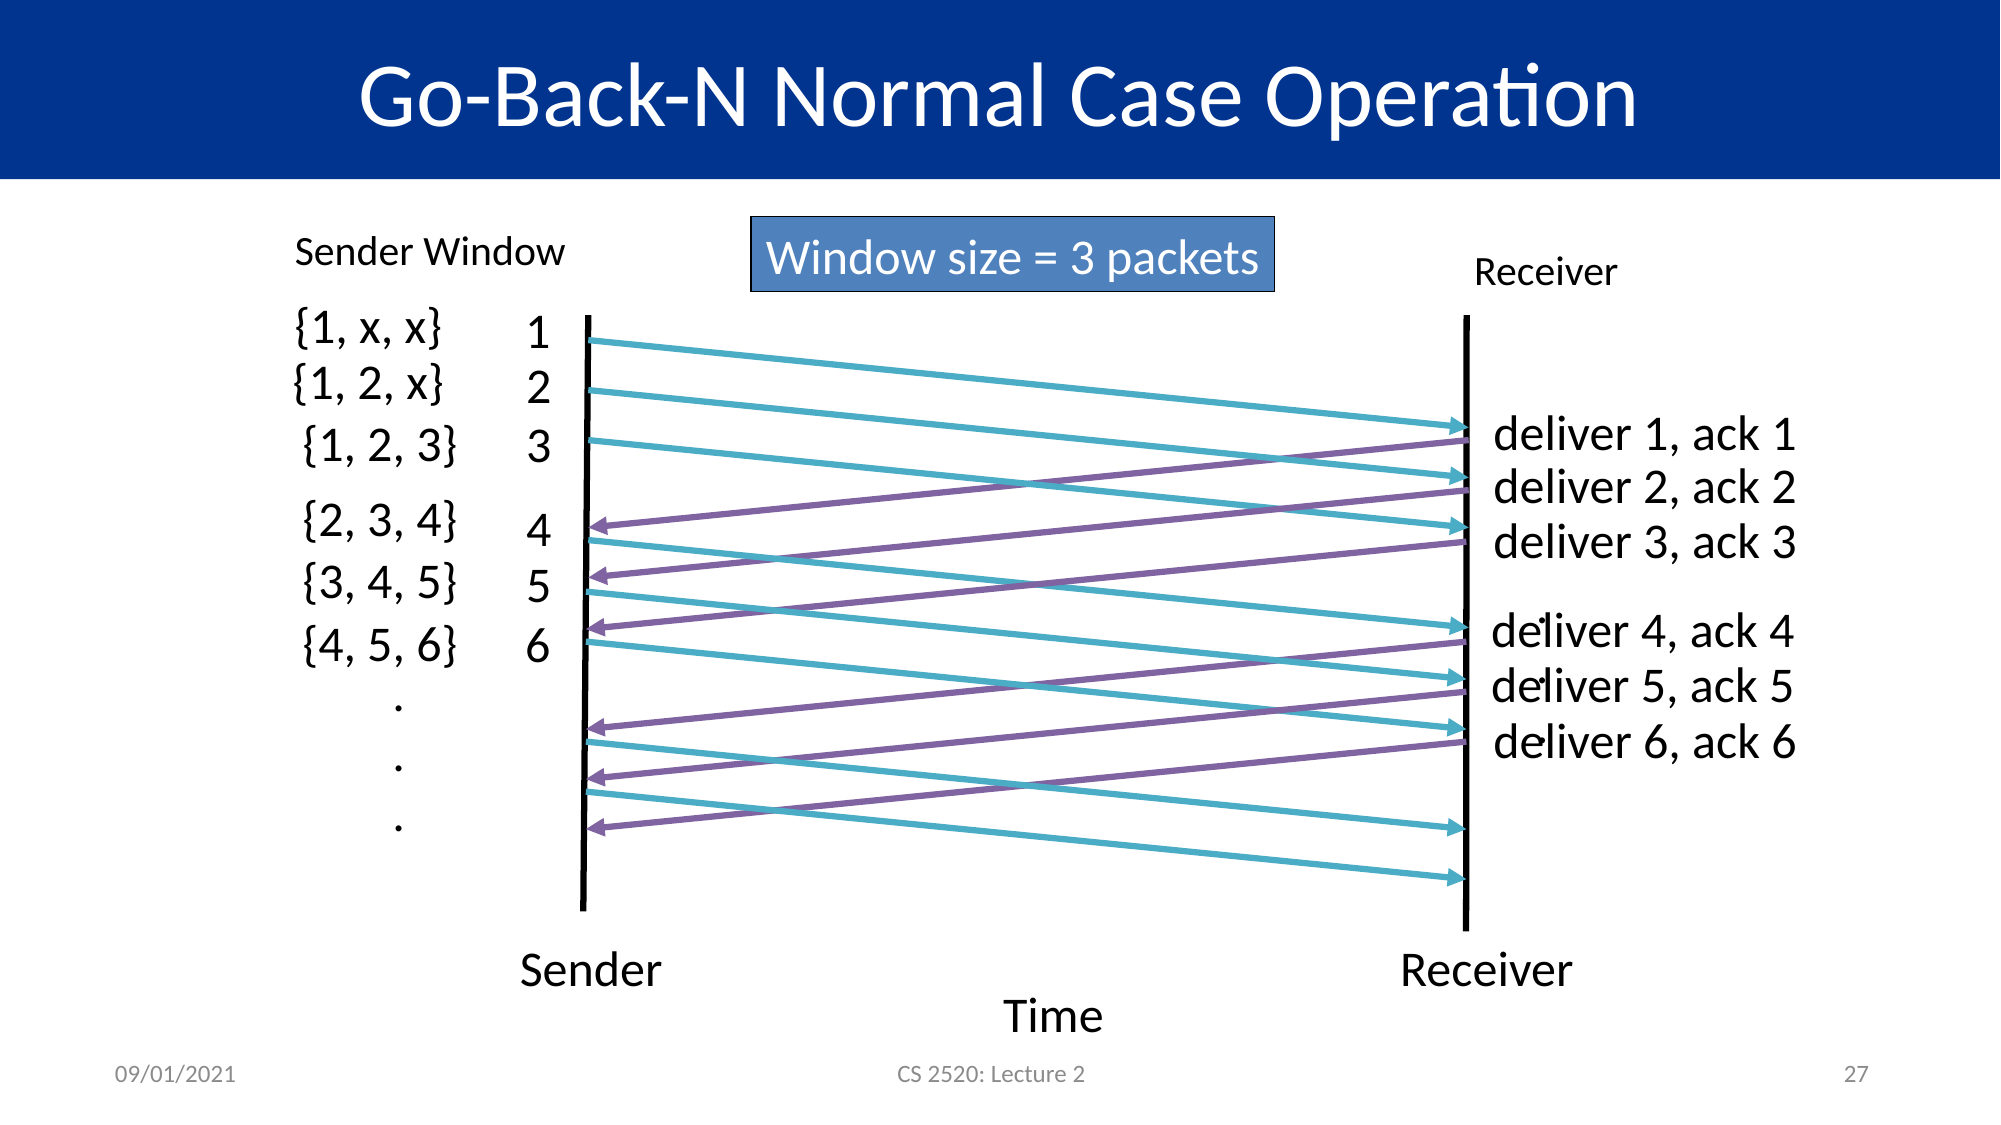

# Go-Back-N Normal Case Operation
Sender Window
Window size = 3 packets
Receiver
{1, x, x}
1

{1, 2, x}
2

deliver 1, ack 1
{1, 2, 3}
3

deliver 2, ack 2
{2, 3, 4}
4

deliver 3, ack 3

{3, 4, 5}
5
.
.
.
deliver 4, ack 4

{4, 5, 6}
6

deliver 5, ack 5
.
.
.

deliver 6, ack 6
Sender
Receiver
Time
09/01/2021
CS 2520: Lecture 2
27